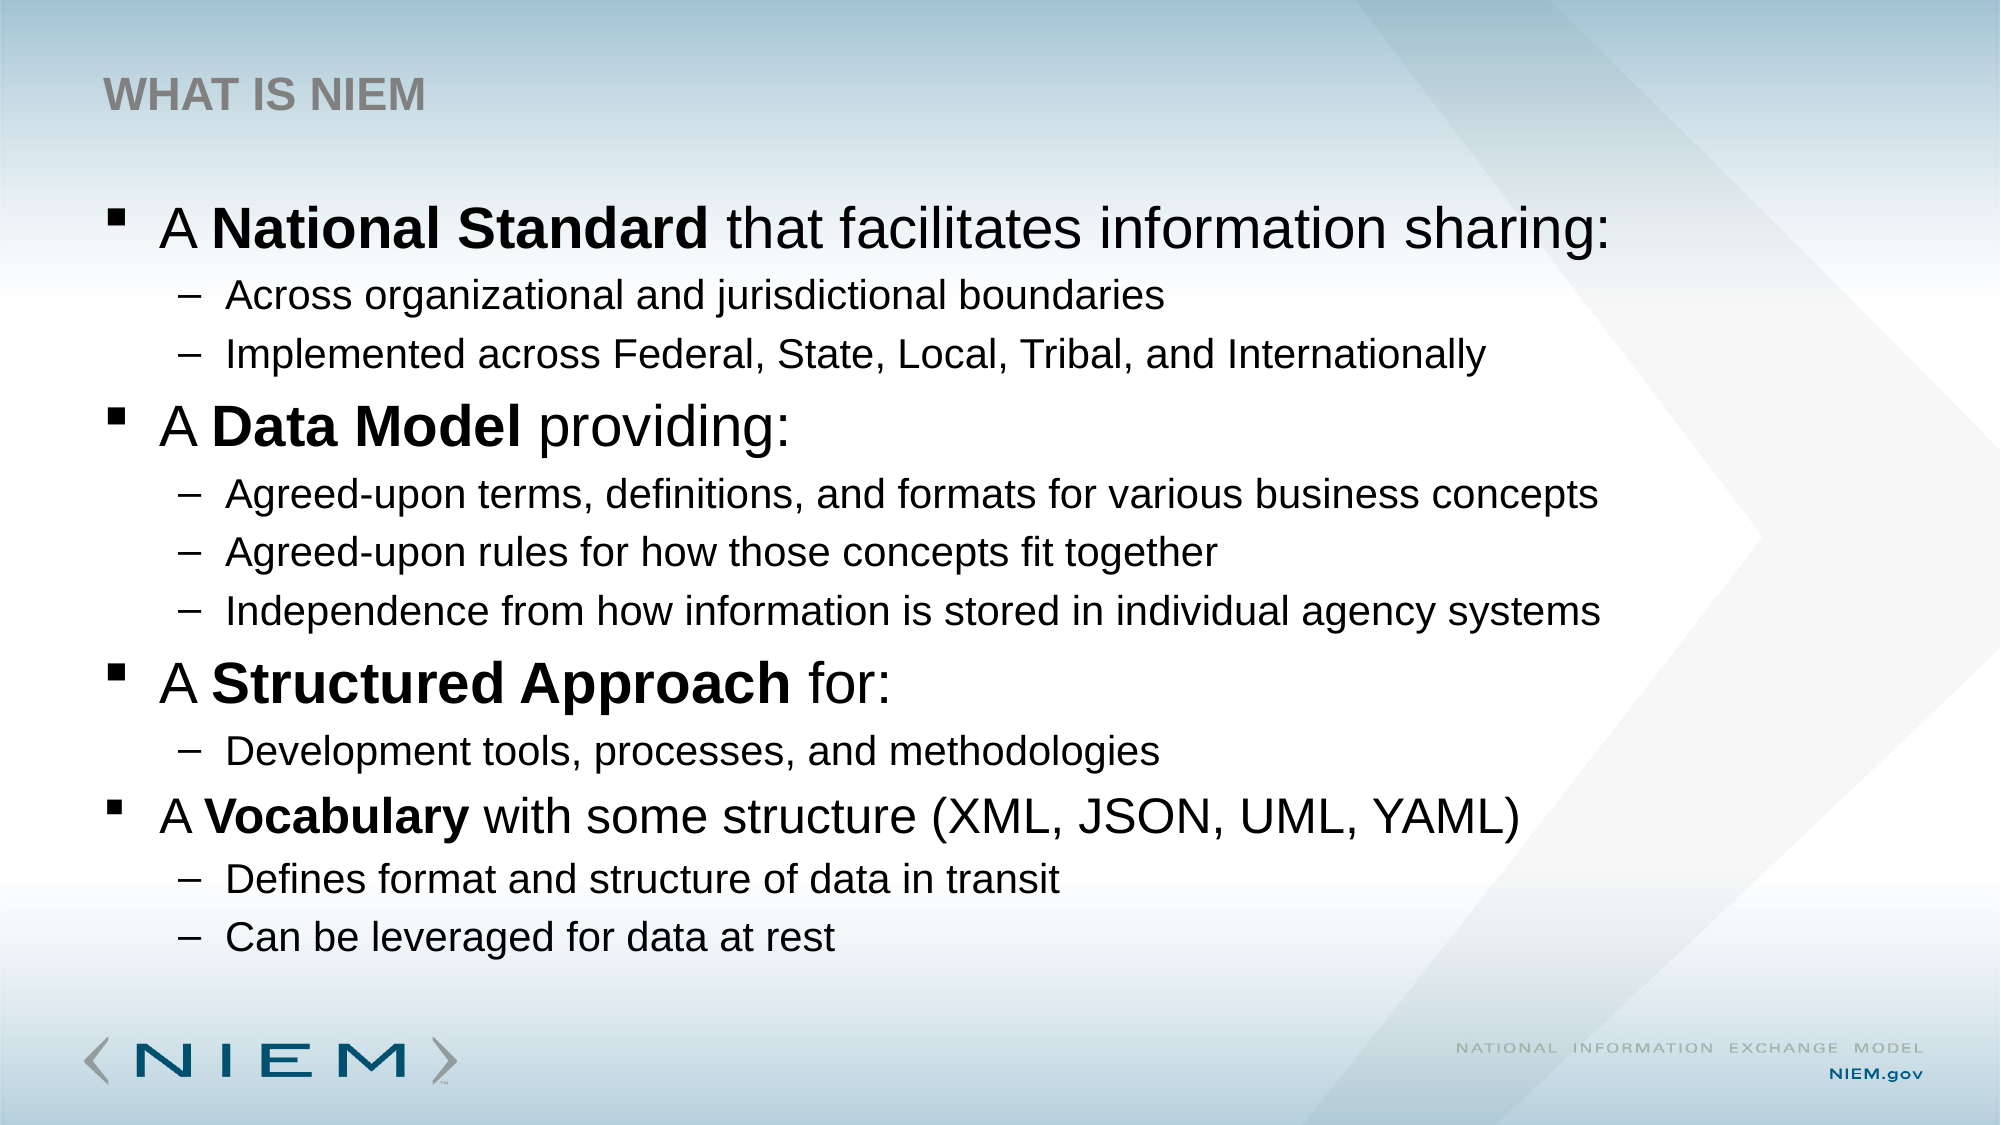

# What is NIEM
A National Standard that facilitates information sharing:
Across organizational and jurisdictional boundaries
Implemented across Federal, State, Local, Tribal, and Internationally
A Data Model providing:
Agreed-upon terms, definitions, and formats for various business concepts
Agreed-upon rules for how those concepts fit together
Independence from how information is stored in individual agency systems
A Structured Approach for:
Development tools, processes, and methodologies
A Vocabulary with some structure (XML, JSON, UML, YAML)
Defines format and structure of data in transit
Can be leveraged for data at rest